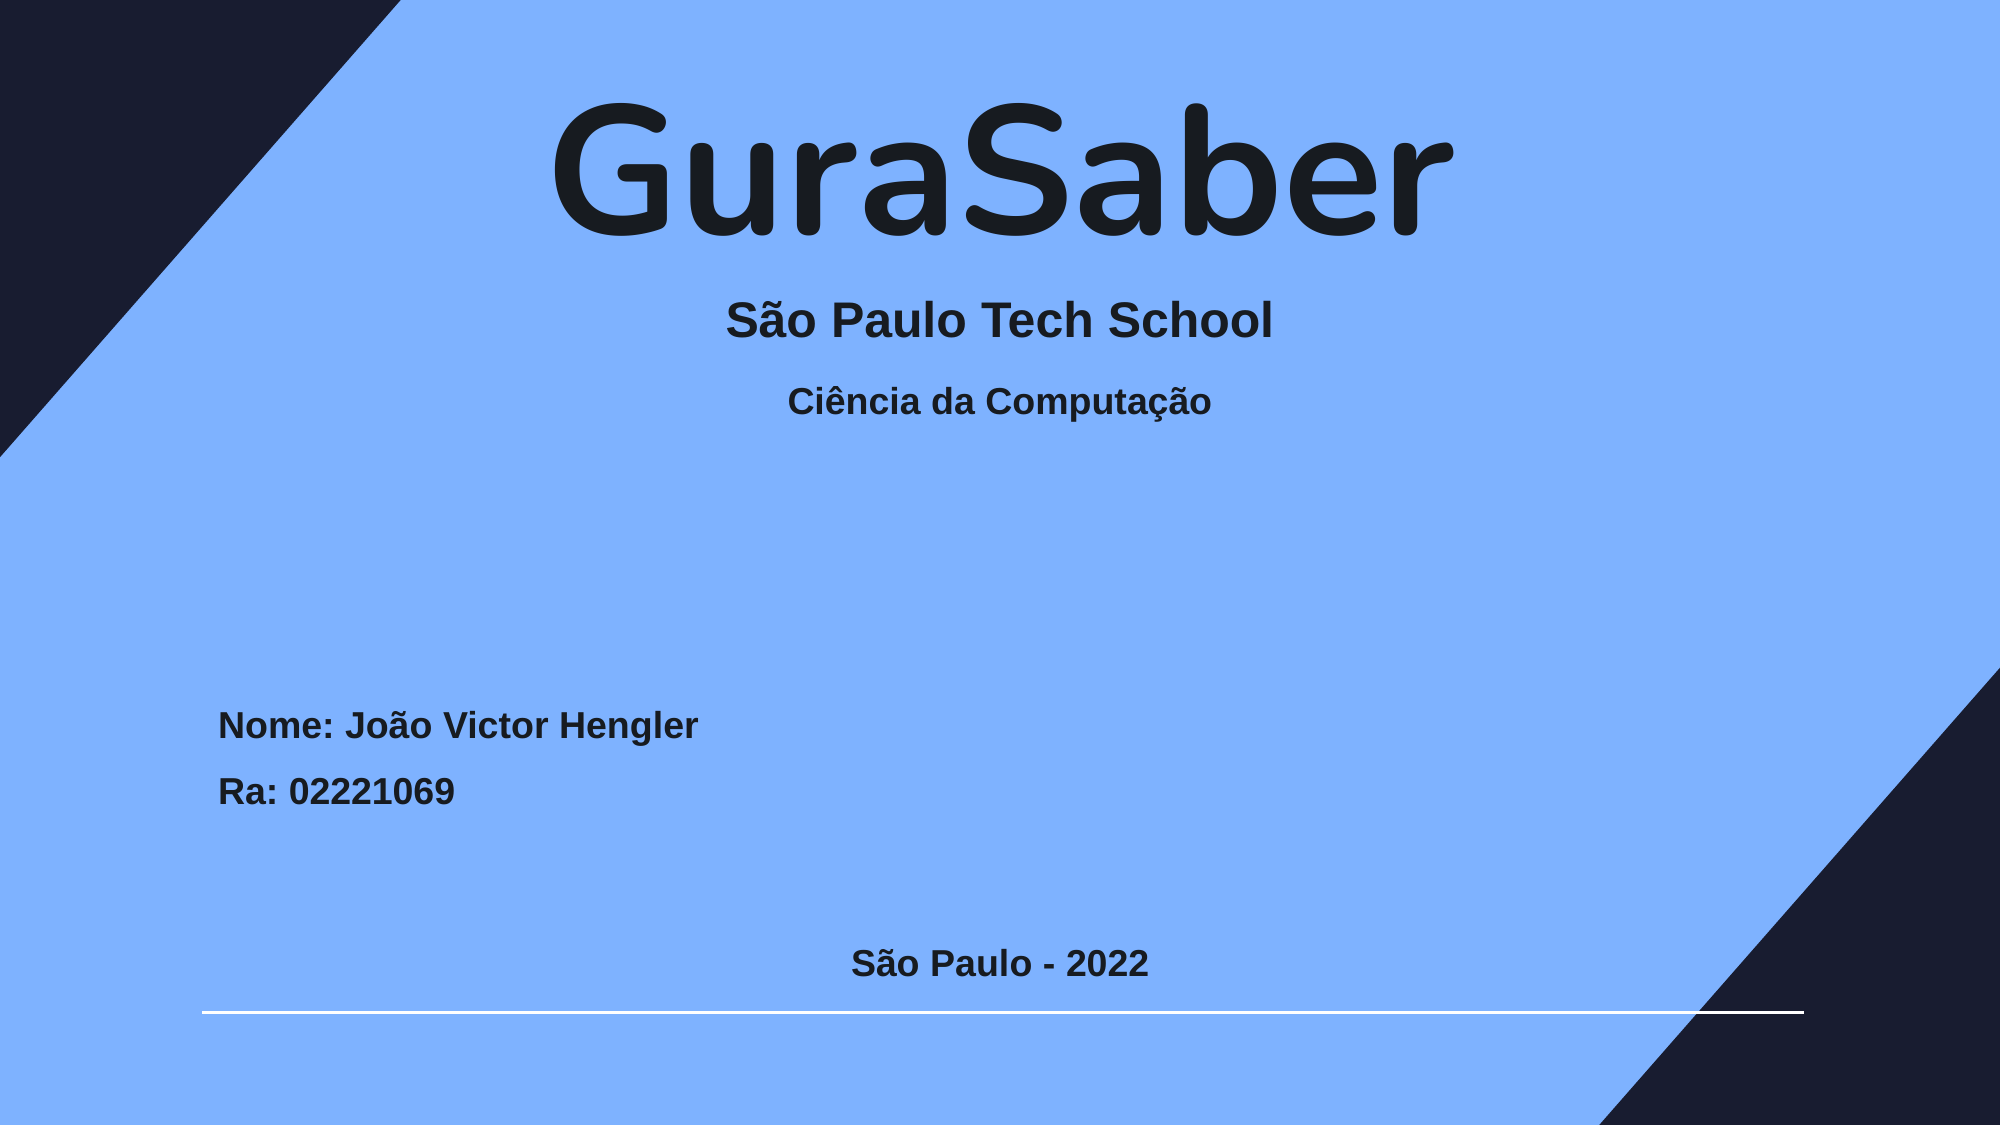

# GuraSaber
­­São Paulo T­­ech School
Ciência da Computação

Nome: João Victor Hengler
Ra: 02221069

São Paulo - 2022